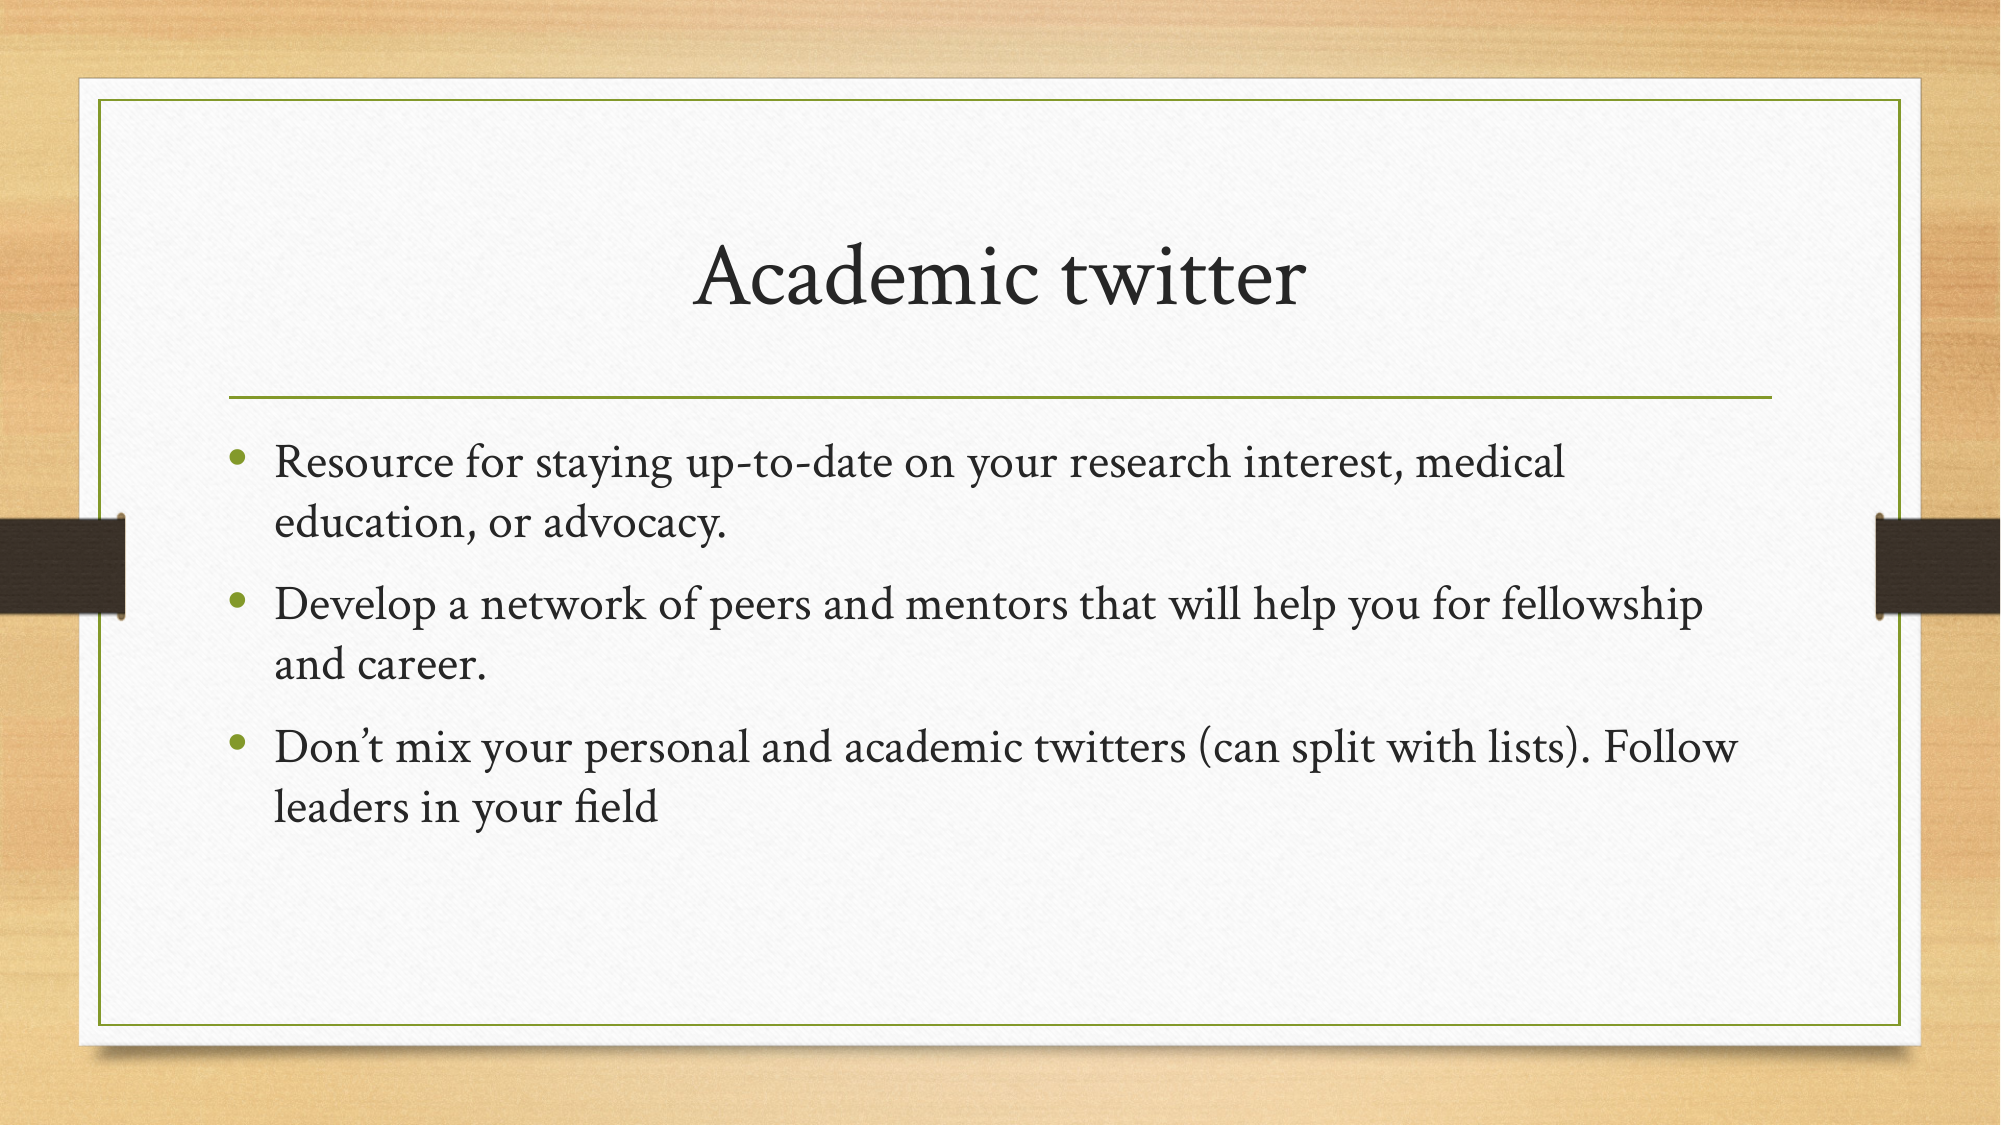

# Academic twitter
Resource for staying up-to-date on your research interest, medical education, or advocacy.
Develop a network of peers and mentors that will help you for fellowship and career.
Don’t mix your personal and academic twitters (can split with lists). Follow leaders in your field